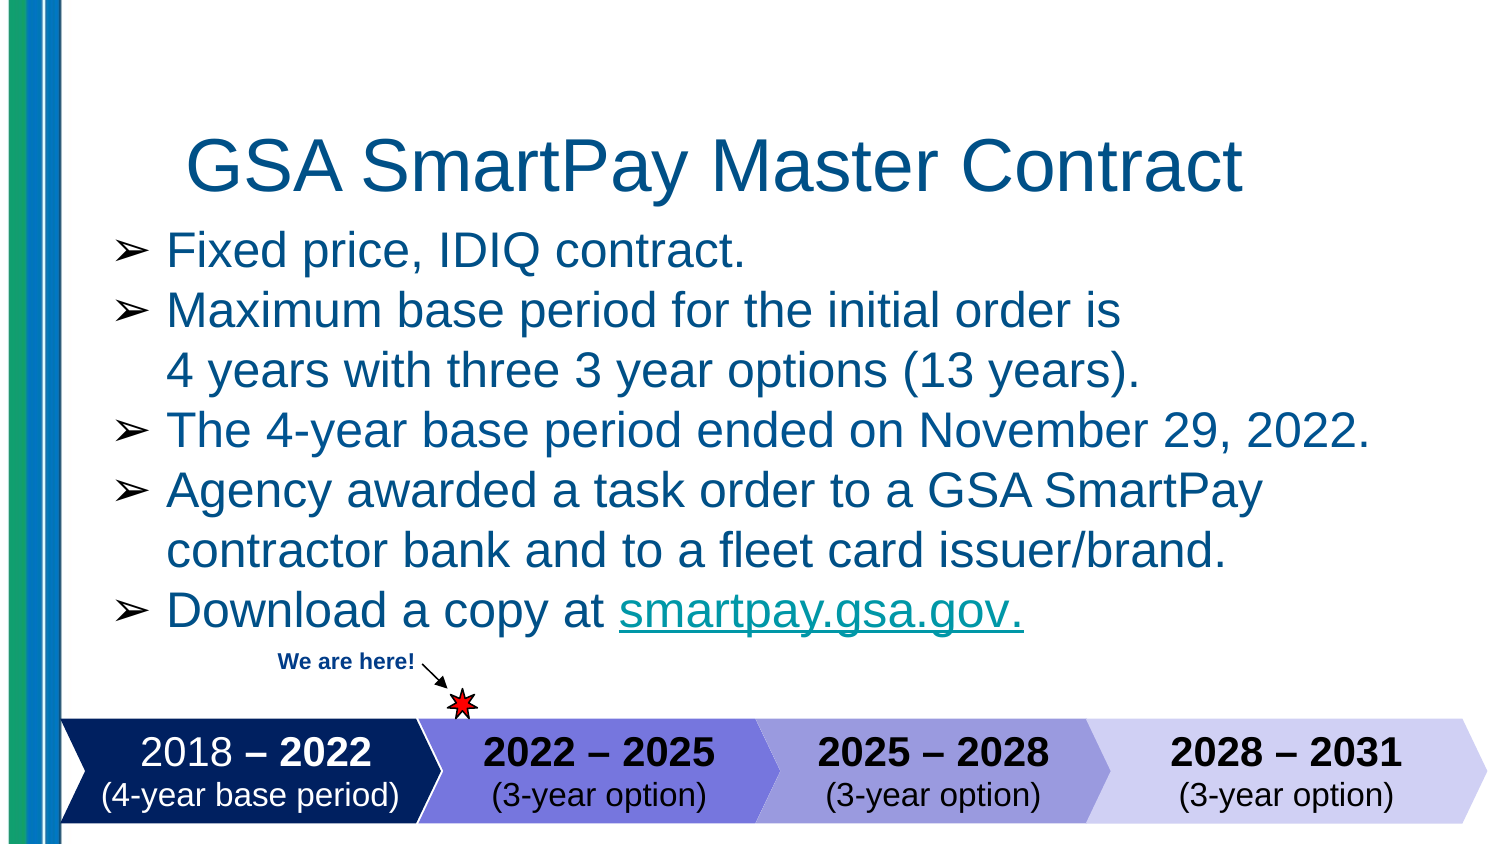

# GSA SmartPay Master Contract
Fixed price, IDIQ contract.
Maximum base period for the initial order is
4 years with three 3 year options (13 years).
The 4-year base period ended on November 29, 2022.
Agency awarded a task order to a GSA SmartPay contractor bank and to a fleet card issuer/brand.
Download a copy at smartpay.gsa.gov.

         We are here!

2025 – 2028
(3-year option)
 2018 – 2022
(4-year base period)
2022 – 2025
(3-year option)
2028 – 2031
(3-year option)